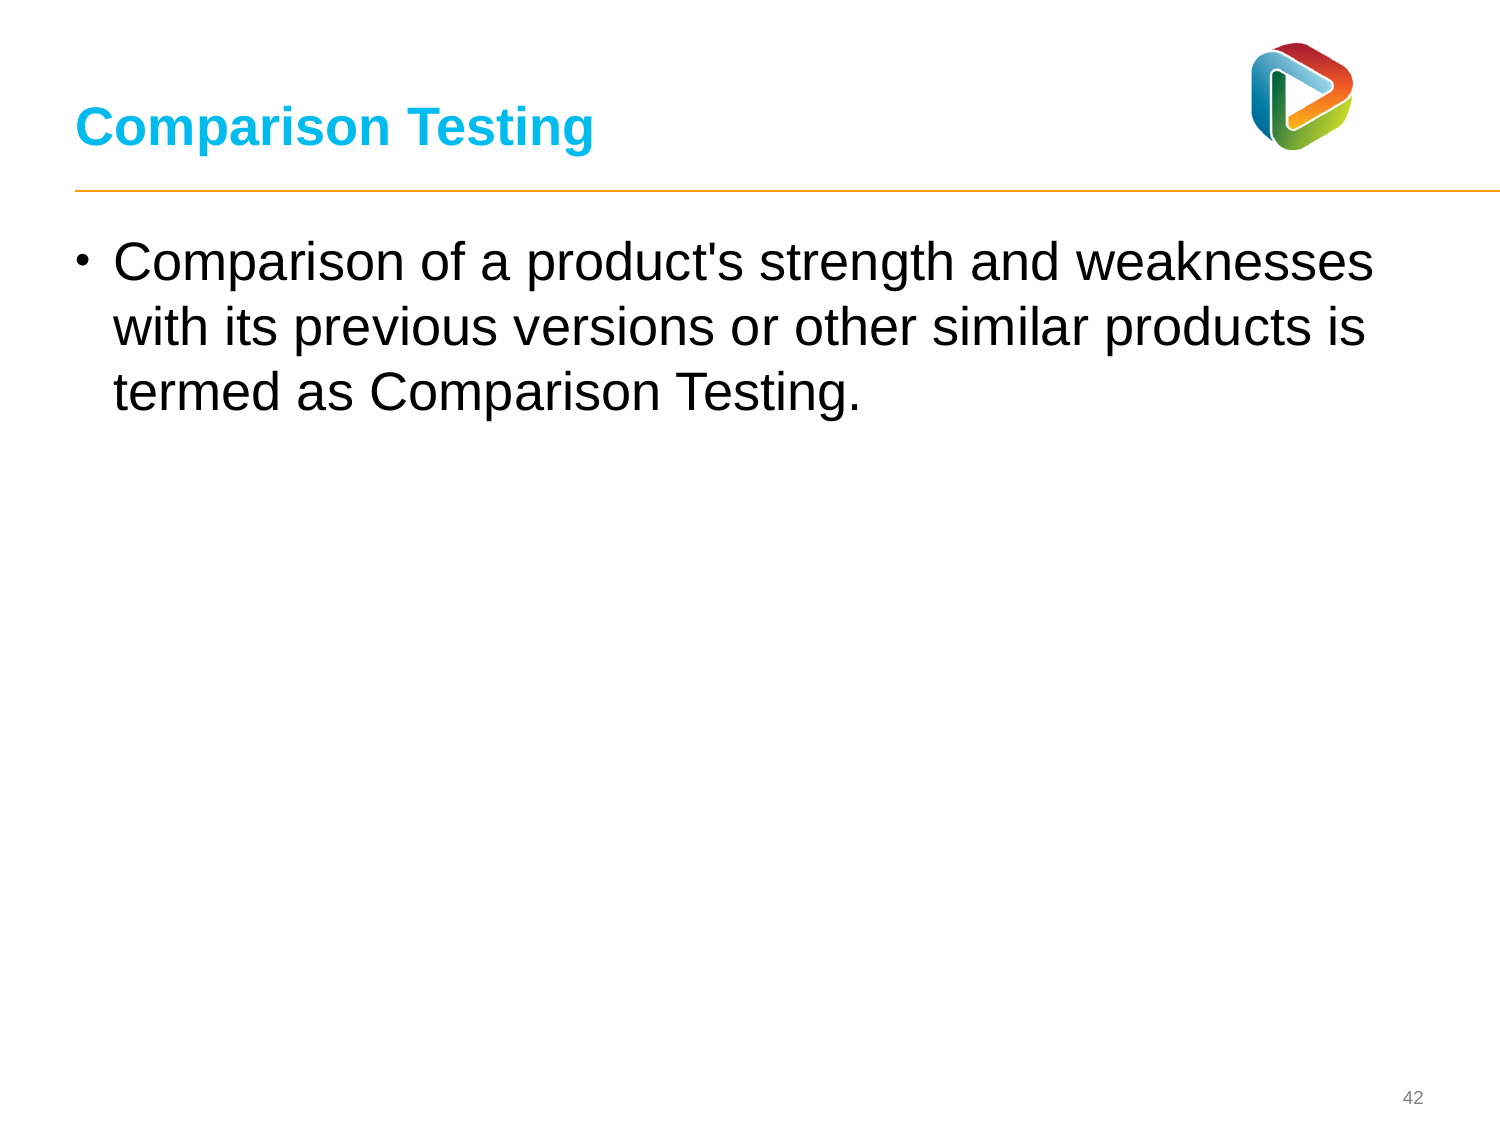

# Comparison Testing
Comparison of a product's strength and weaknesses with its previous versions or other similar products is termed as Comparison Testing.